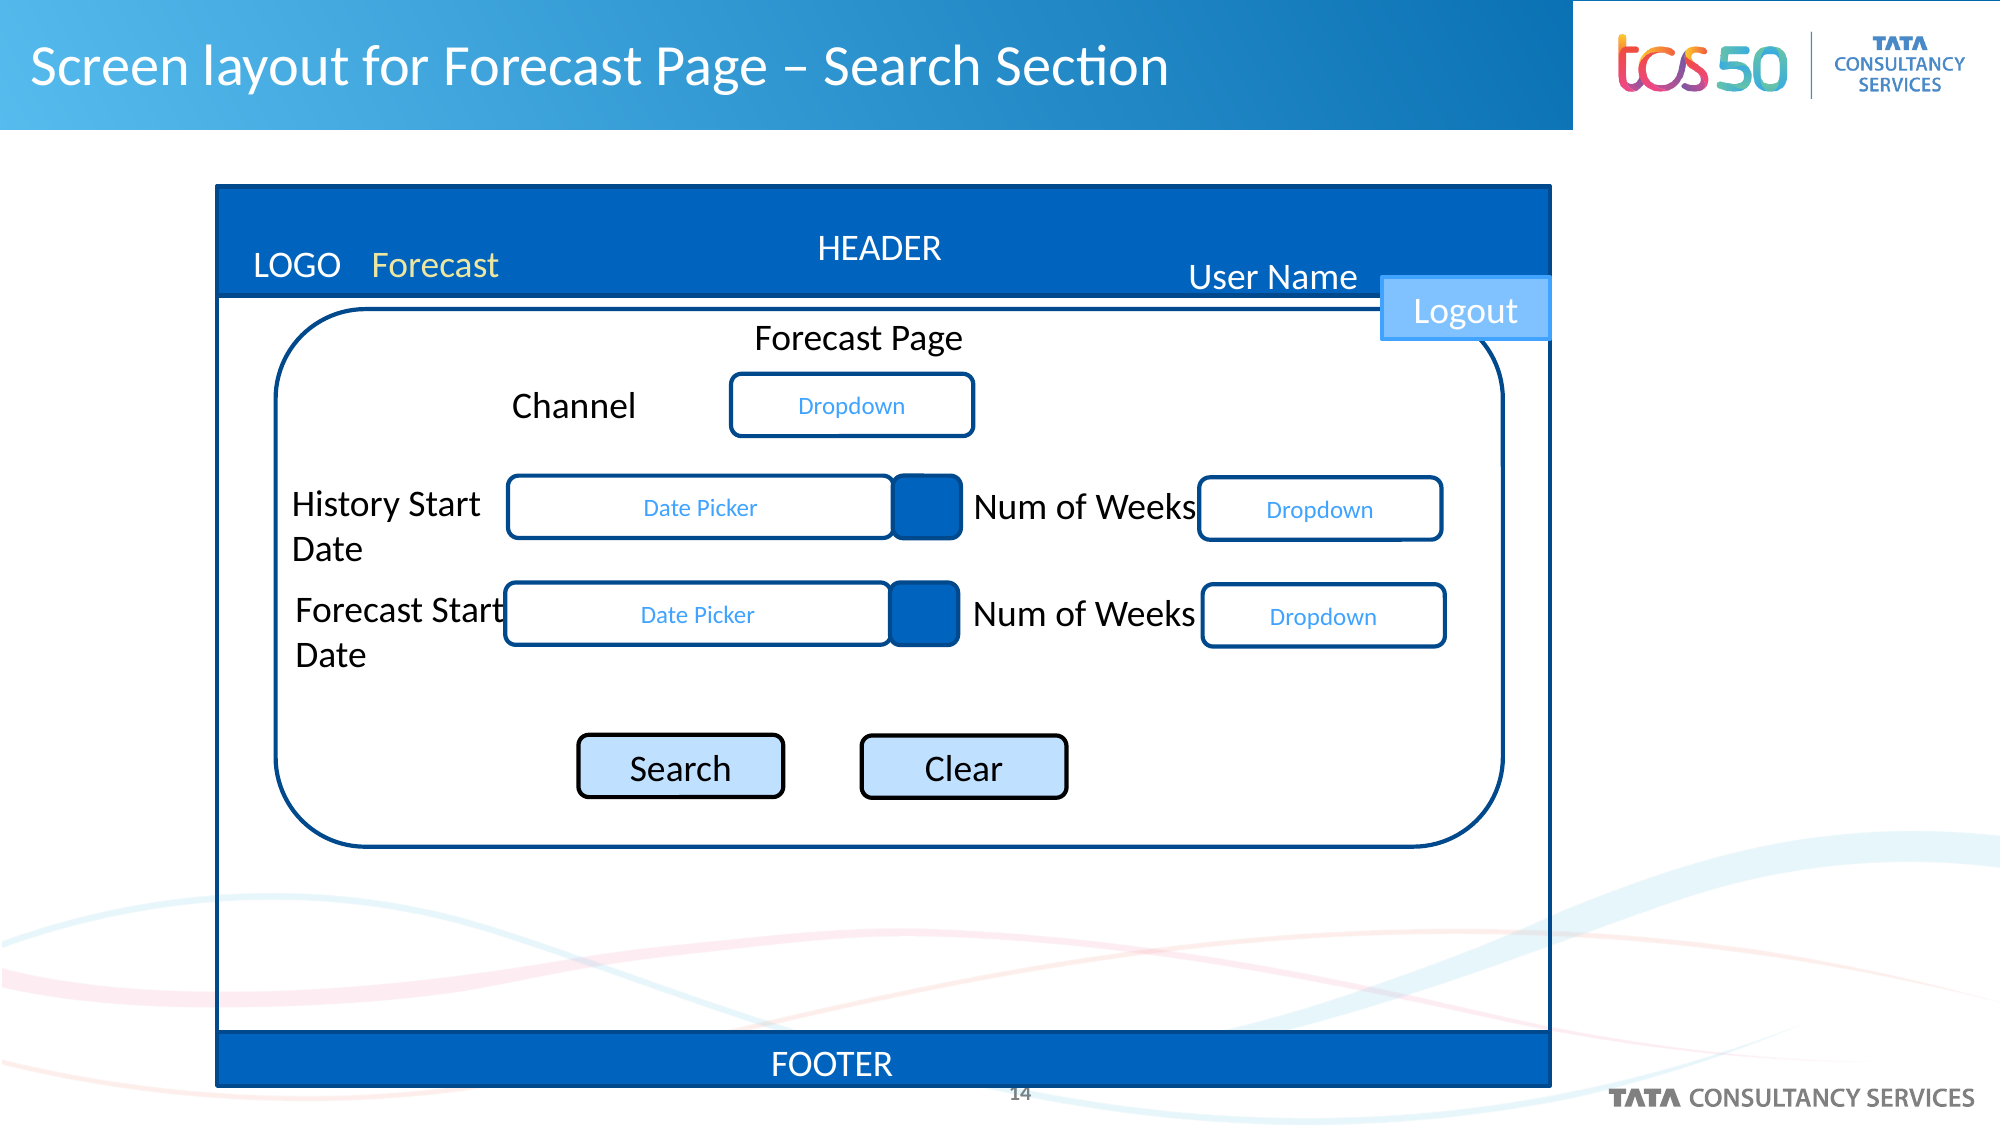

# Screen layout for Forecast Page – Search Section

HEADER
Forecast
LOGO
User Name
Logout
Forecast Page

Channel
Dropdown
History Start Date
Num of Weeks
Date Picker

Dropdown
Forecast Start Date
Num of Weeks
Date Picker

Dropdown
Search
Clear

FOOTER